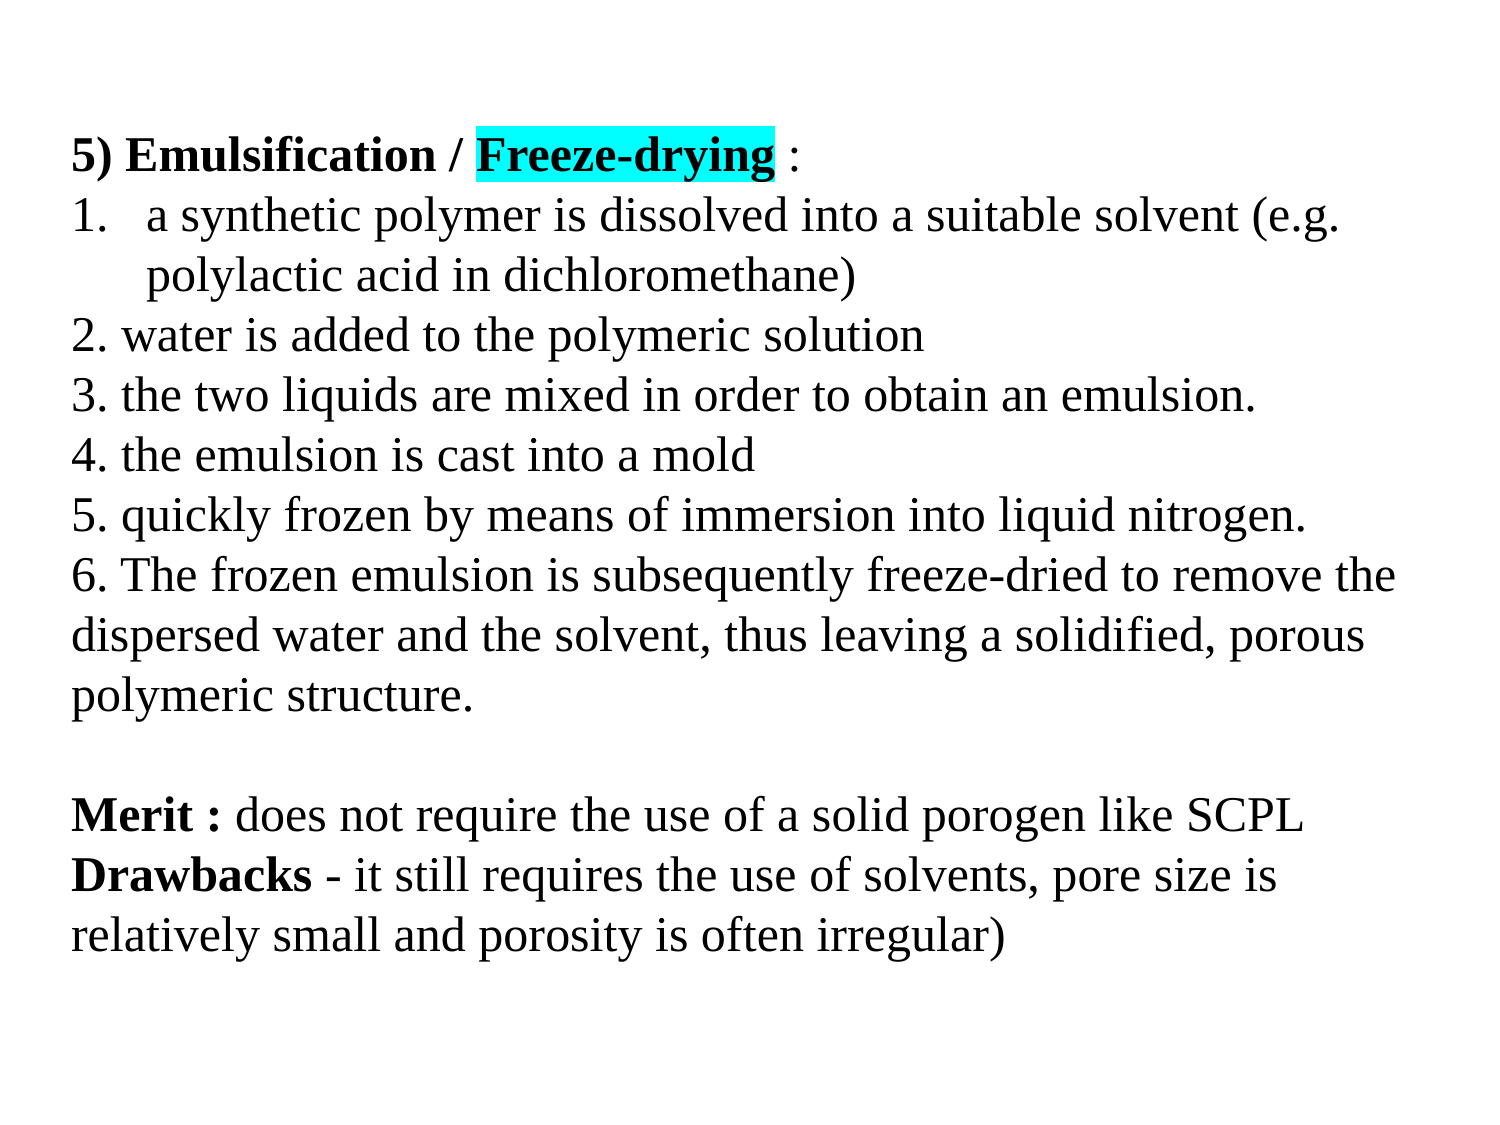

5) Emulsification / Freeze-drying :
a synthetic polymer is dissolved into a suitable solvent (e.g. polylactic acid in dichloromethane)
2. water is added to the polymeric solution
3. the two liquids are mixed in order to obtain an emulsion.
4. the emulsion is cast into a mold
5. quickly frozen by means of immersion into liquid nitrogen.
6. The frozen emulsion is subsequently freeze-dried to remove the dispersed water and the solvent, thus leaving a solidified, porous polymeric structure.

Merit : does not require the use of a solid porogen like SCPL Drawbacks - it still requires the use of solvents, pore size is relatively small and porosity is often irregular)